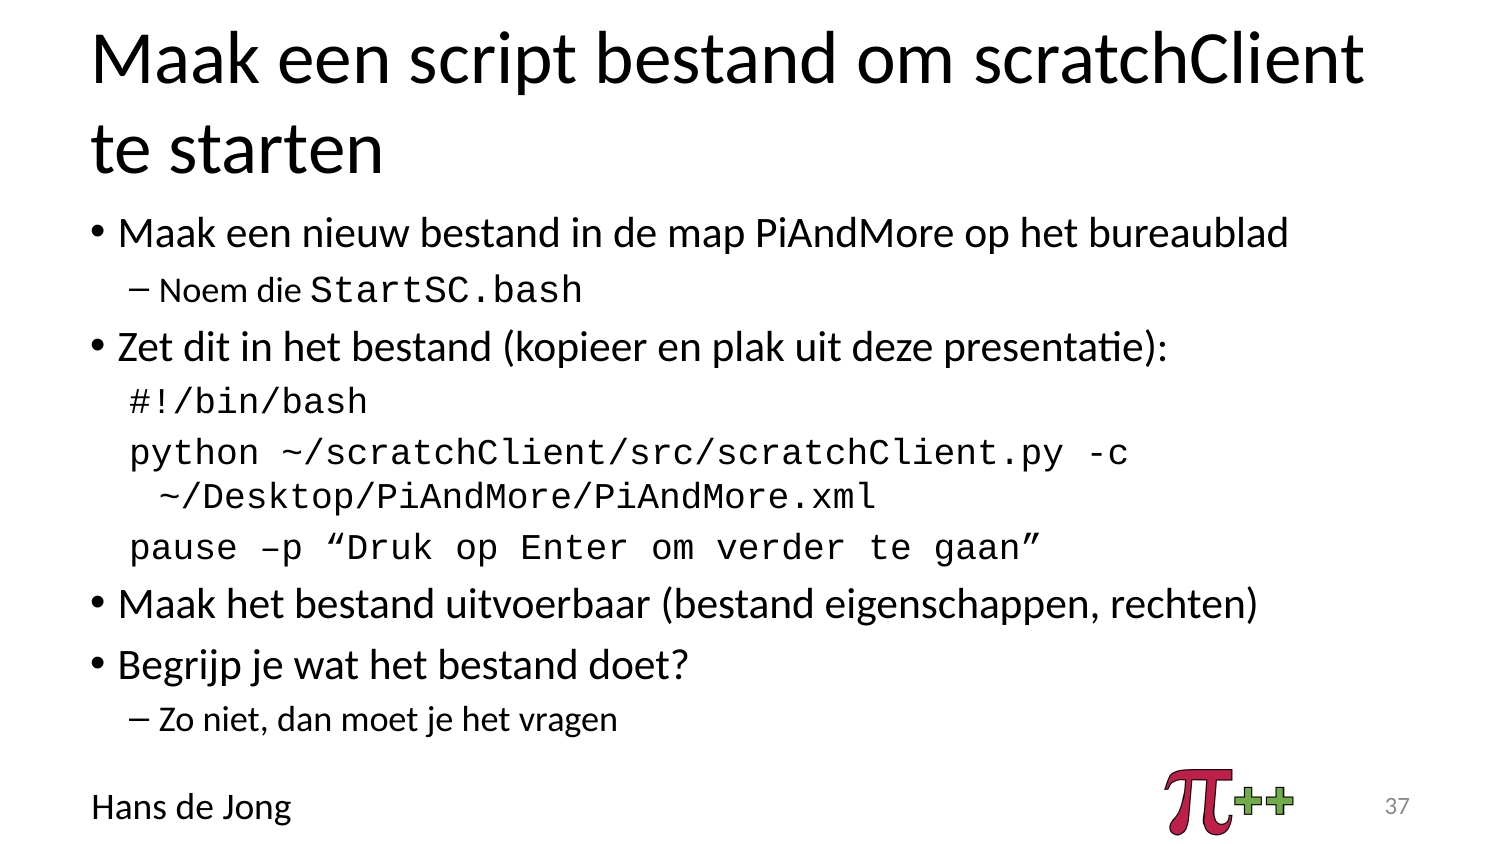

# Maak een script bestand om scratchClient te starten
Maak een nieuw bestand in de map PiAndMore op het bureaublad
Noem die StartSC.bash
Zet dit in het bestand (kopieer en plak uit deze presentatie):
#!/bin/bash
python ~/scratchClient/src/scratchClient.py -c ~/Desktop/PiAndMore/PiAndMore.xml
pause –p “Druk op Enter om verder te gaan”
Maak het bestand uitvoerbaar (bestand eigenschappen, rechten)
Begrijp je wat het bestand doet?
Zo niet, dan moet je het vragen
37